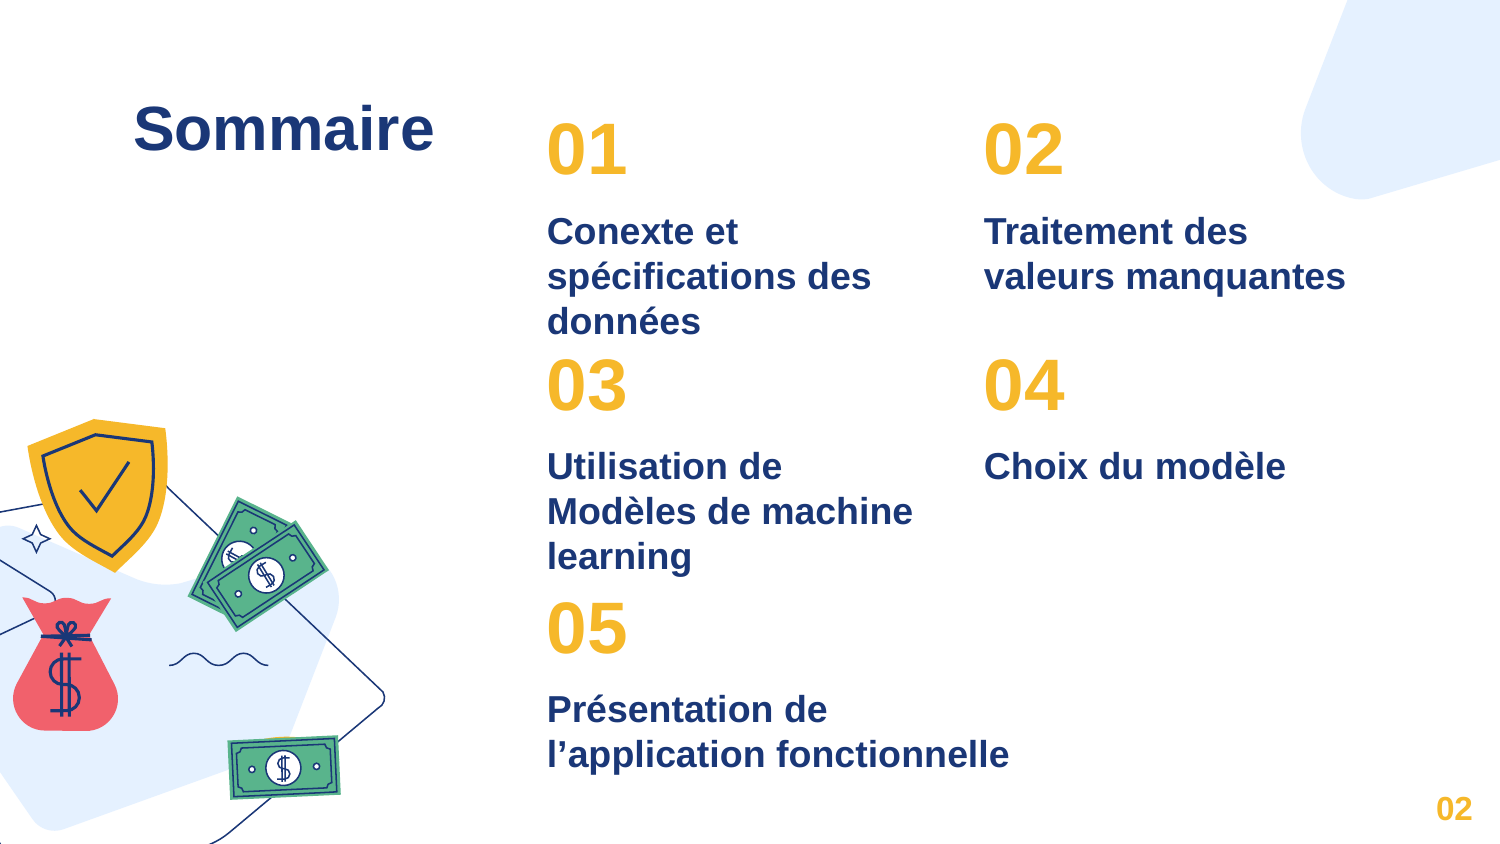

# Sommaire
01
02
Traitement des valeurs manquantes
Conexte et spécifications des données
03
04

Utilisation de Modèles de machine learning
Choix du modèle

05

Présentation de l’application fonctionnelle

02